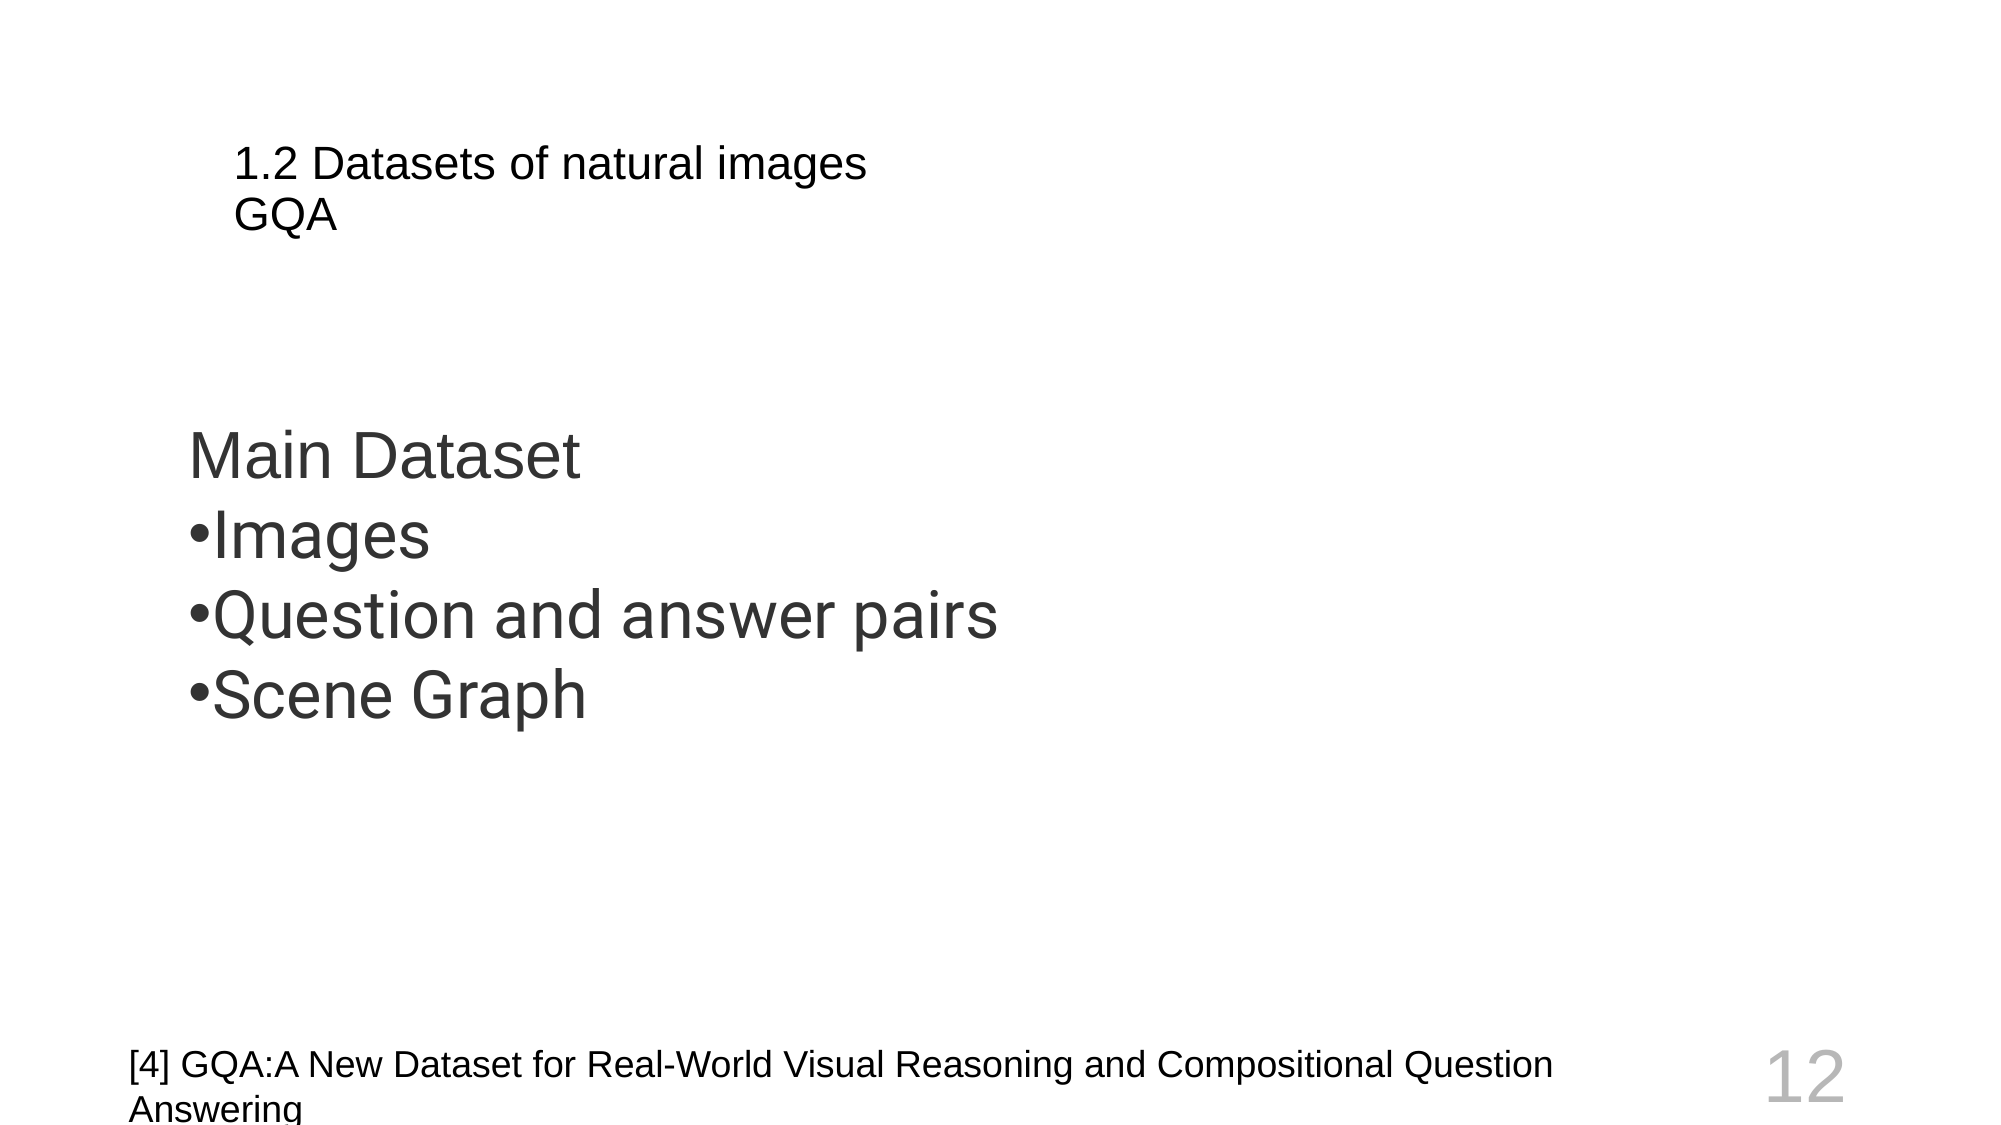

# 1.2 Datasets of natural images GQA
Main Dataset
Images
Question and answer pairs
Scene Graph
[4] GQA:A New Dataset for Real-World Visual Reasoning and Compositional Question Answering
12